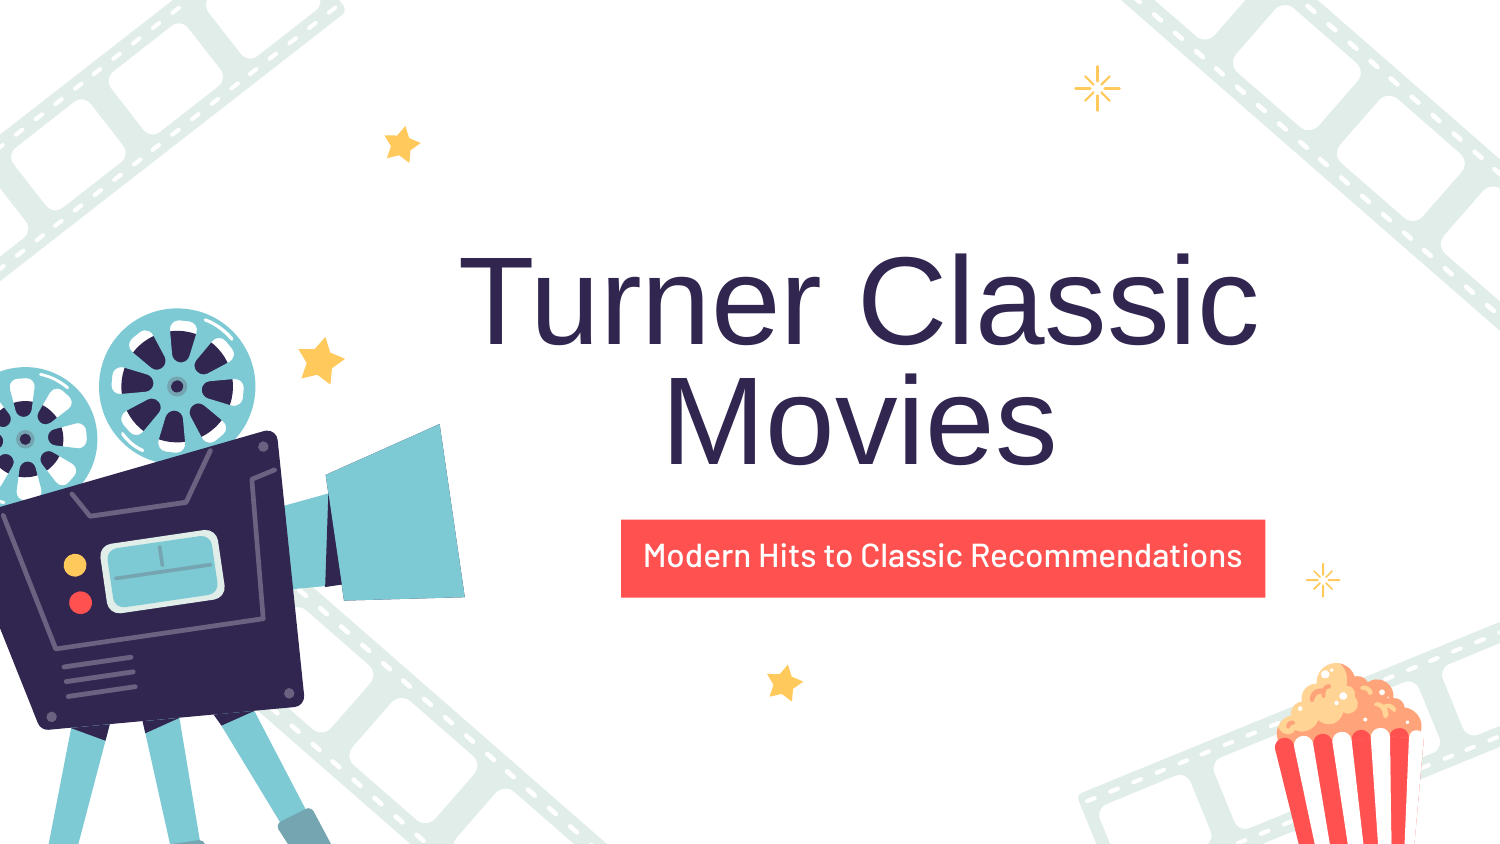

# Turner Classic Movies

Modern Hits to Classic Recommendations